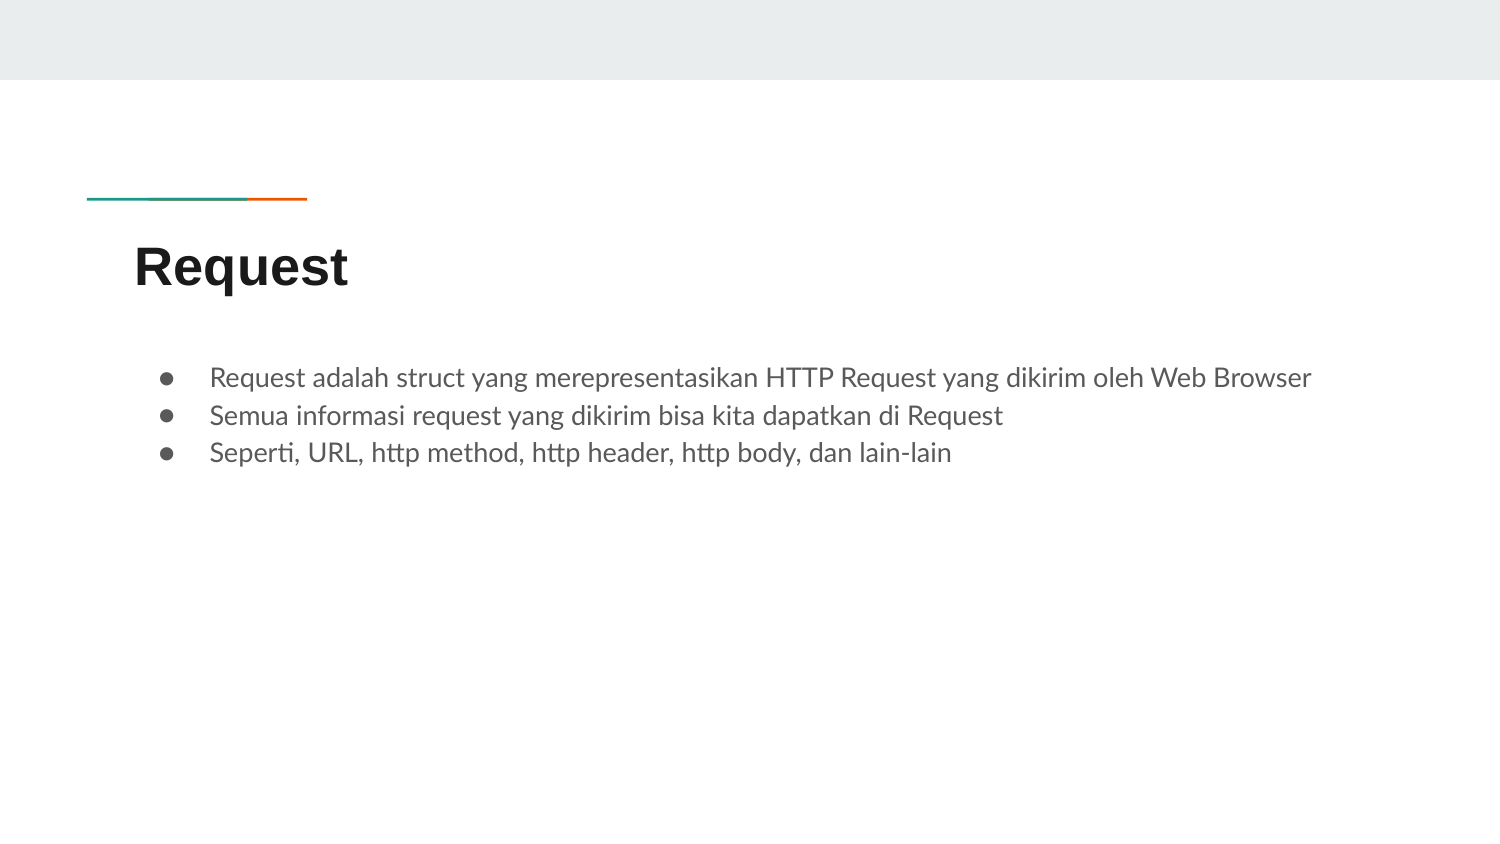

# Request
Request adalah struct yang merepresentasikan HTTP Request yang dikirim oleh Web Browser
Semua informasi request yang dikirim bisa kita dapatkan di Request
Seperti, URL, http method, http header, http body, dan lain-lain